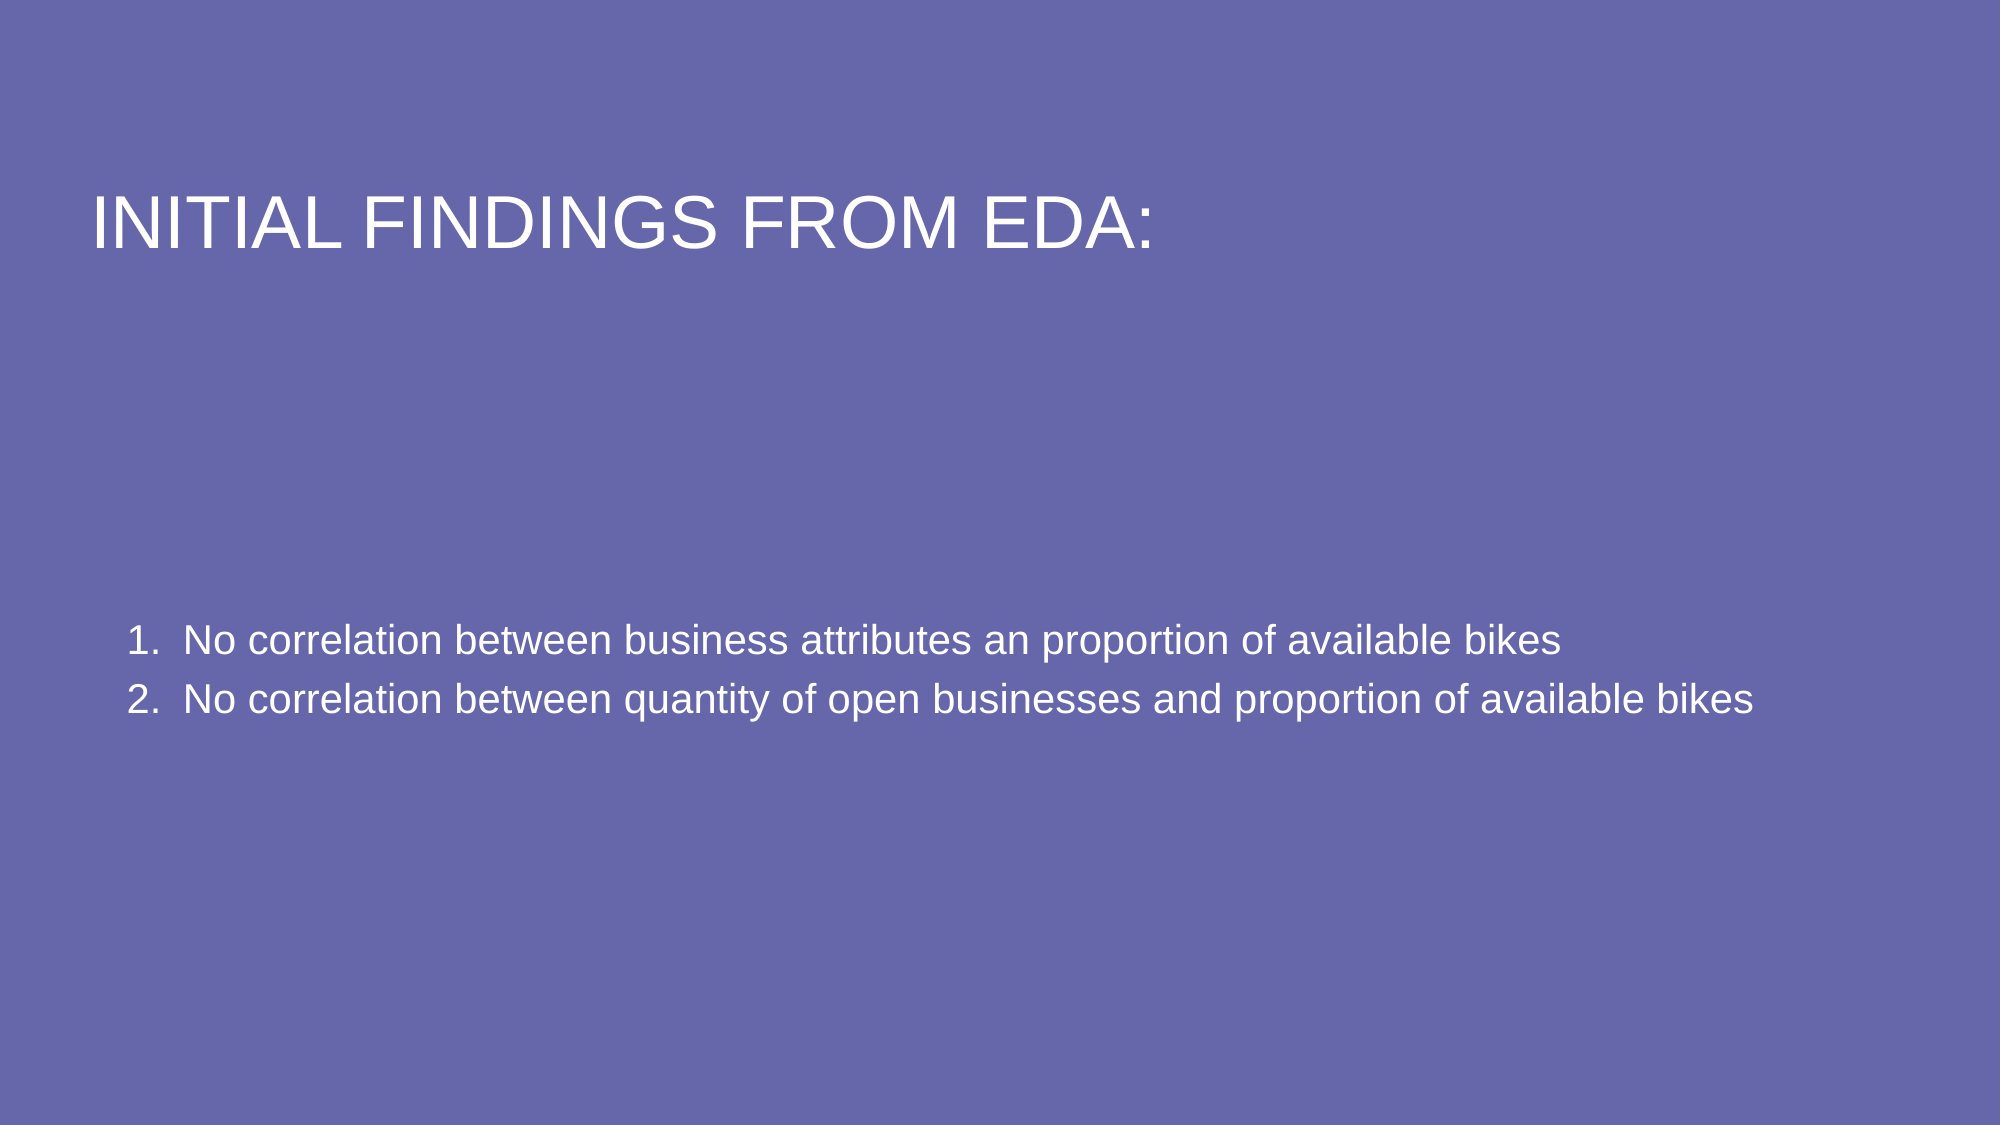

# Initial Findings from EDA:
No correlation between business attributes an proportion of available bikes
No correlation between quantity of open businesses and proportion of available bikes